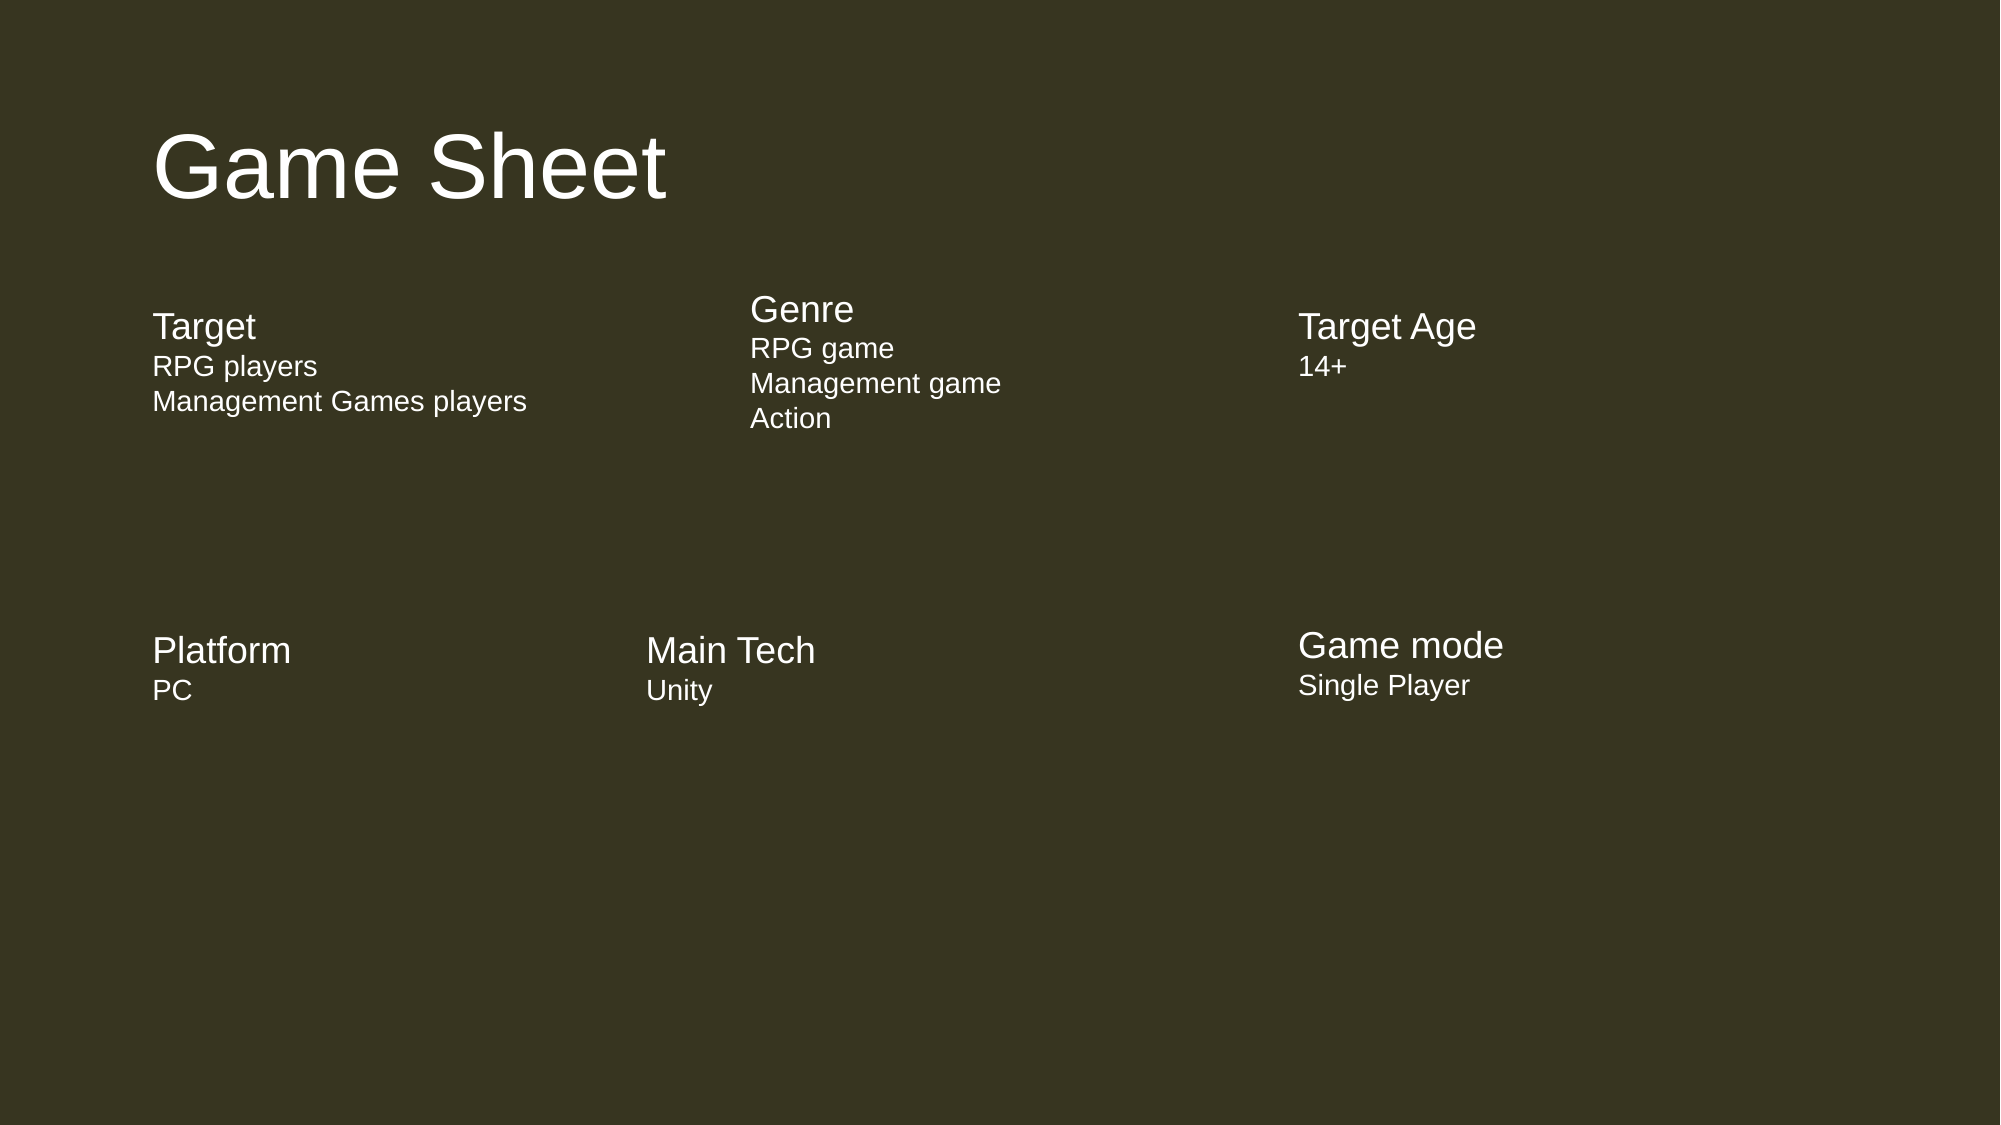

# Game Sheet
Genre
RPG game
Management game
Action
Target
RPG players
Management Games players
Target Age
14+
Game mode
Single Player
Platform
PC
Main Tech
Unity